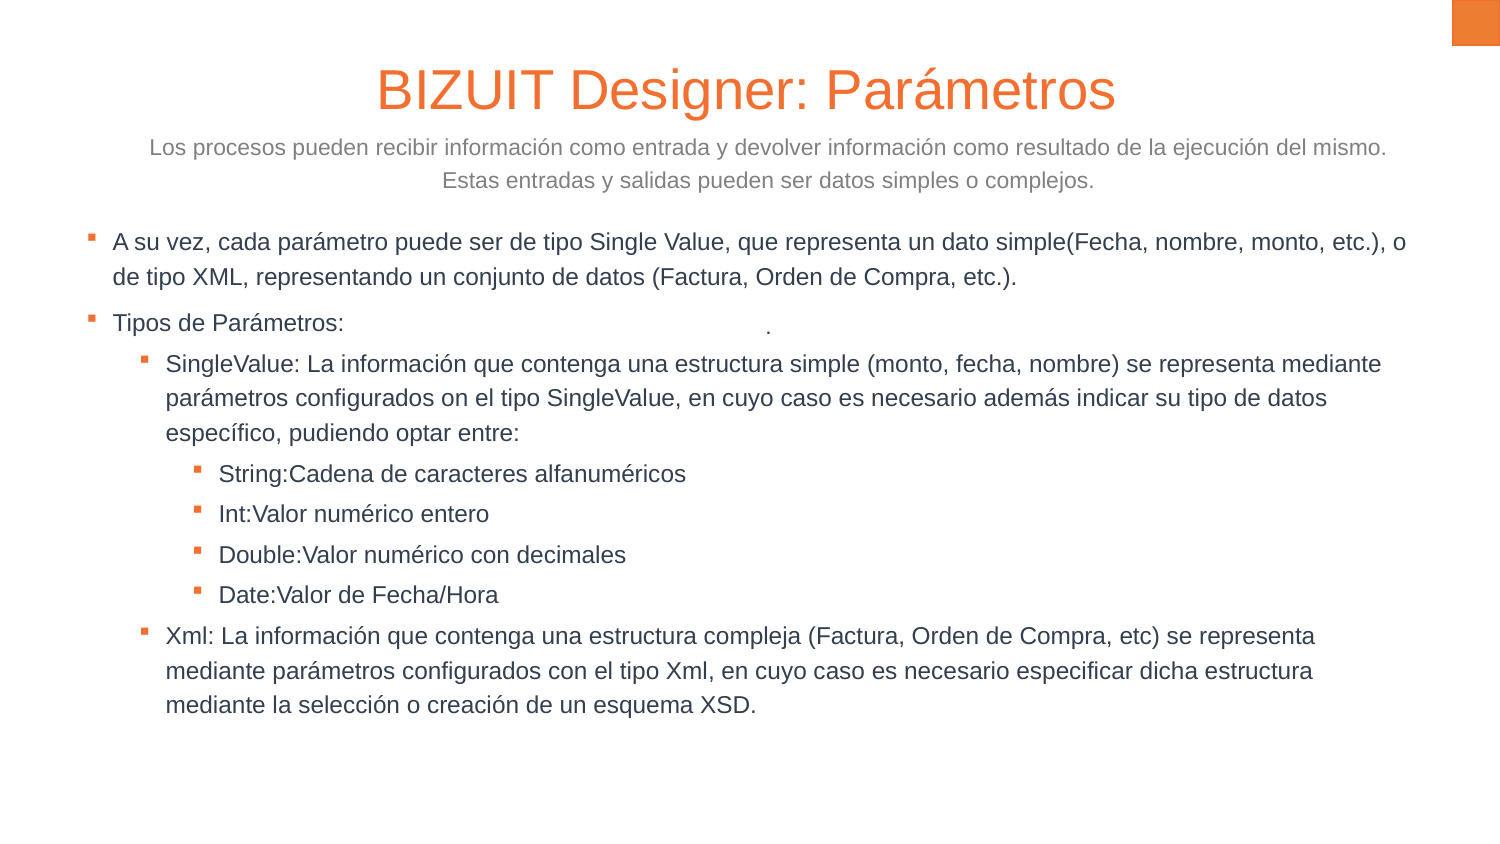

BIZUIT Designer: Parámetros
Los procesos pueden recibir información como entrada y devolver información como resultado de la ejecución del mismo. Estas entradas y salidas pueden ser datos simples o complejos.

.
A su vez, cada parámetro puede ser de tipo Single Value, que representa un dato simple(Fecha, nombre, monto, etc.), o de tipo XML, representando un conjunto de datos (Factura, Orden de Compra, etc.).
Tipos de Parámetros:
SingleValue: La información que contenga una estructura simple (monto, fecha, nombre) se representa mediante parámetros configurados on el tipo SingleValue, en cuyo caso es necesario además indicar su tipo de datos específico, pudiendo optar entre:
String:Cadena de caracteres alfanuméricos
Int:Valor numérico entero
Double:Valor numérico con decimales
Date:Valor de Fecha/Hora
Xml: La información que contenga una estructura compleja (Factura, Orden de Compra, etc) se representa mediante parámetros configurados con el tipo Xml, en cuyo caso es necesario especificar dicha estructura mediante la selección o creación de un esquema XSD.